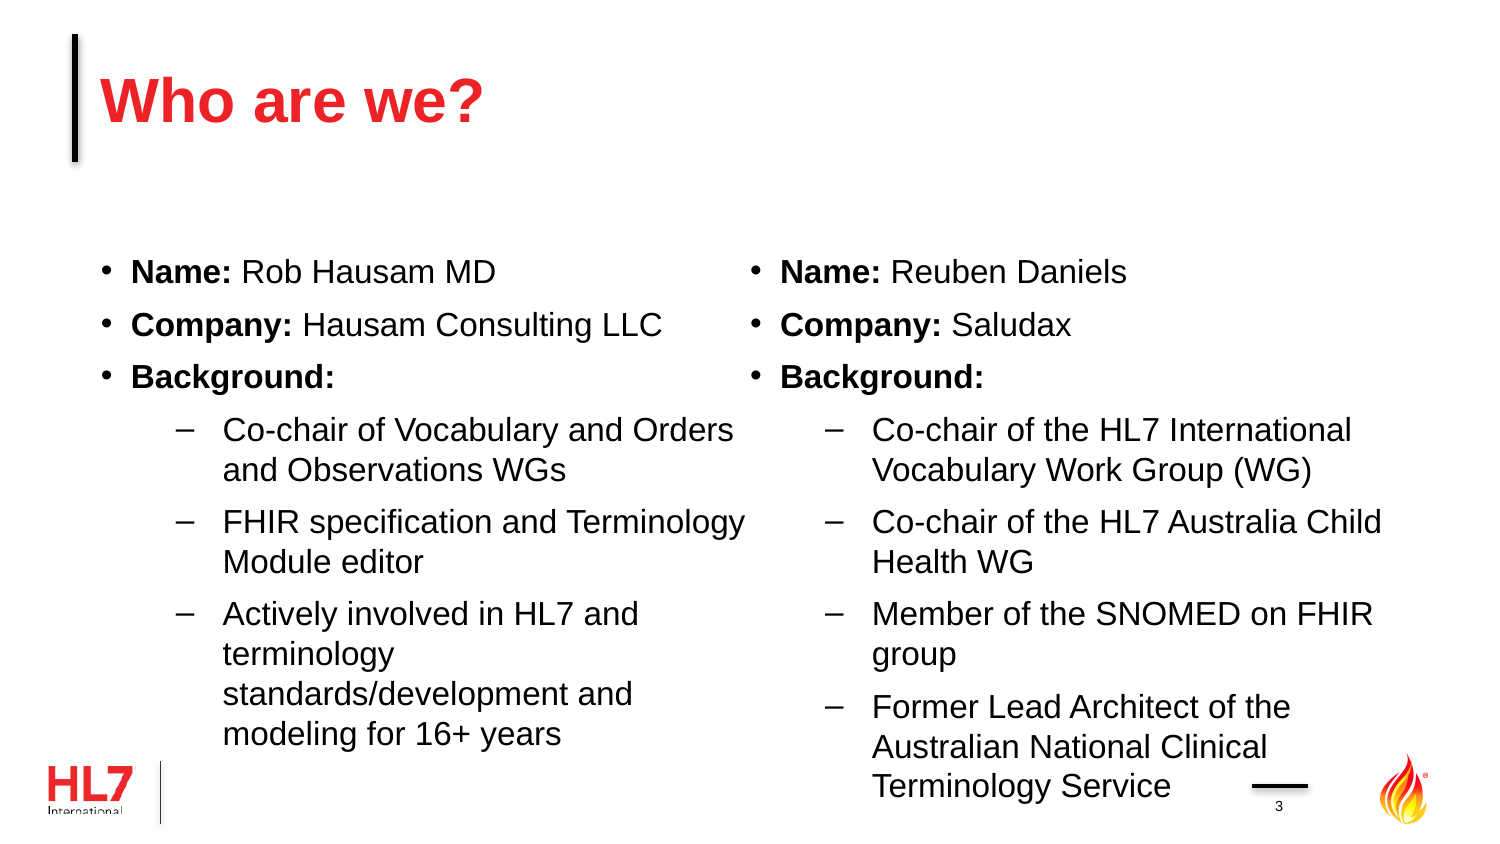

# Who are we?
Name: Rob Hausam MD
Company: Hausam Consulting LLC
Background:
Co-chair of Vocabulary and Orders and Observations WGs
FHIR specification and Terminology Module editor
Actively involved in HL7 and terminology standards/development and modeling for 16+ years
Name: Reuben Daniels
Company: Saludax
Background:
Co-chair of the HL7 International Vocabulary Work Group (WG)
Co-chair of the HL7 Australia Child Health WG
Member of the SNOMED on FHIR group
Former Lead Architect of the Australian National Clinical Terminology Service
3